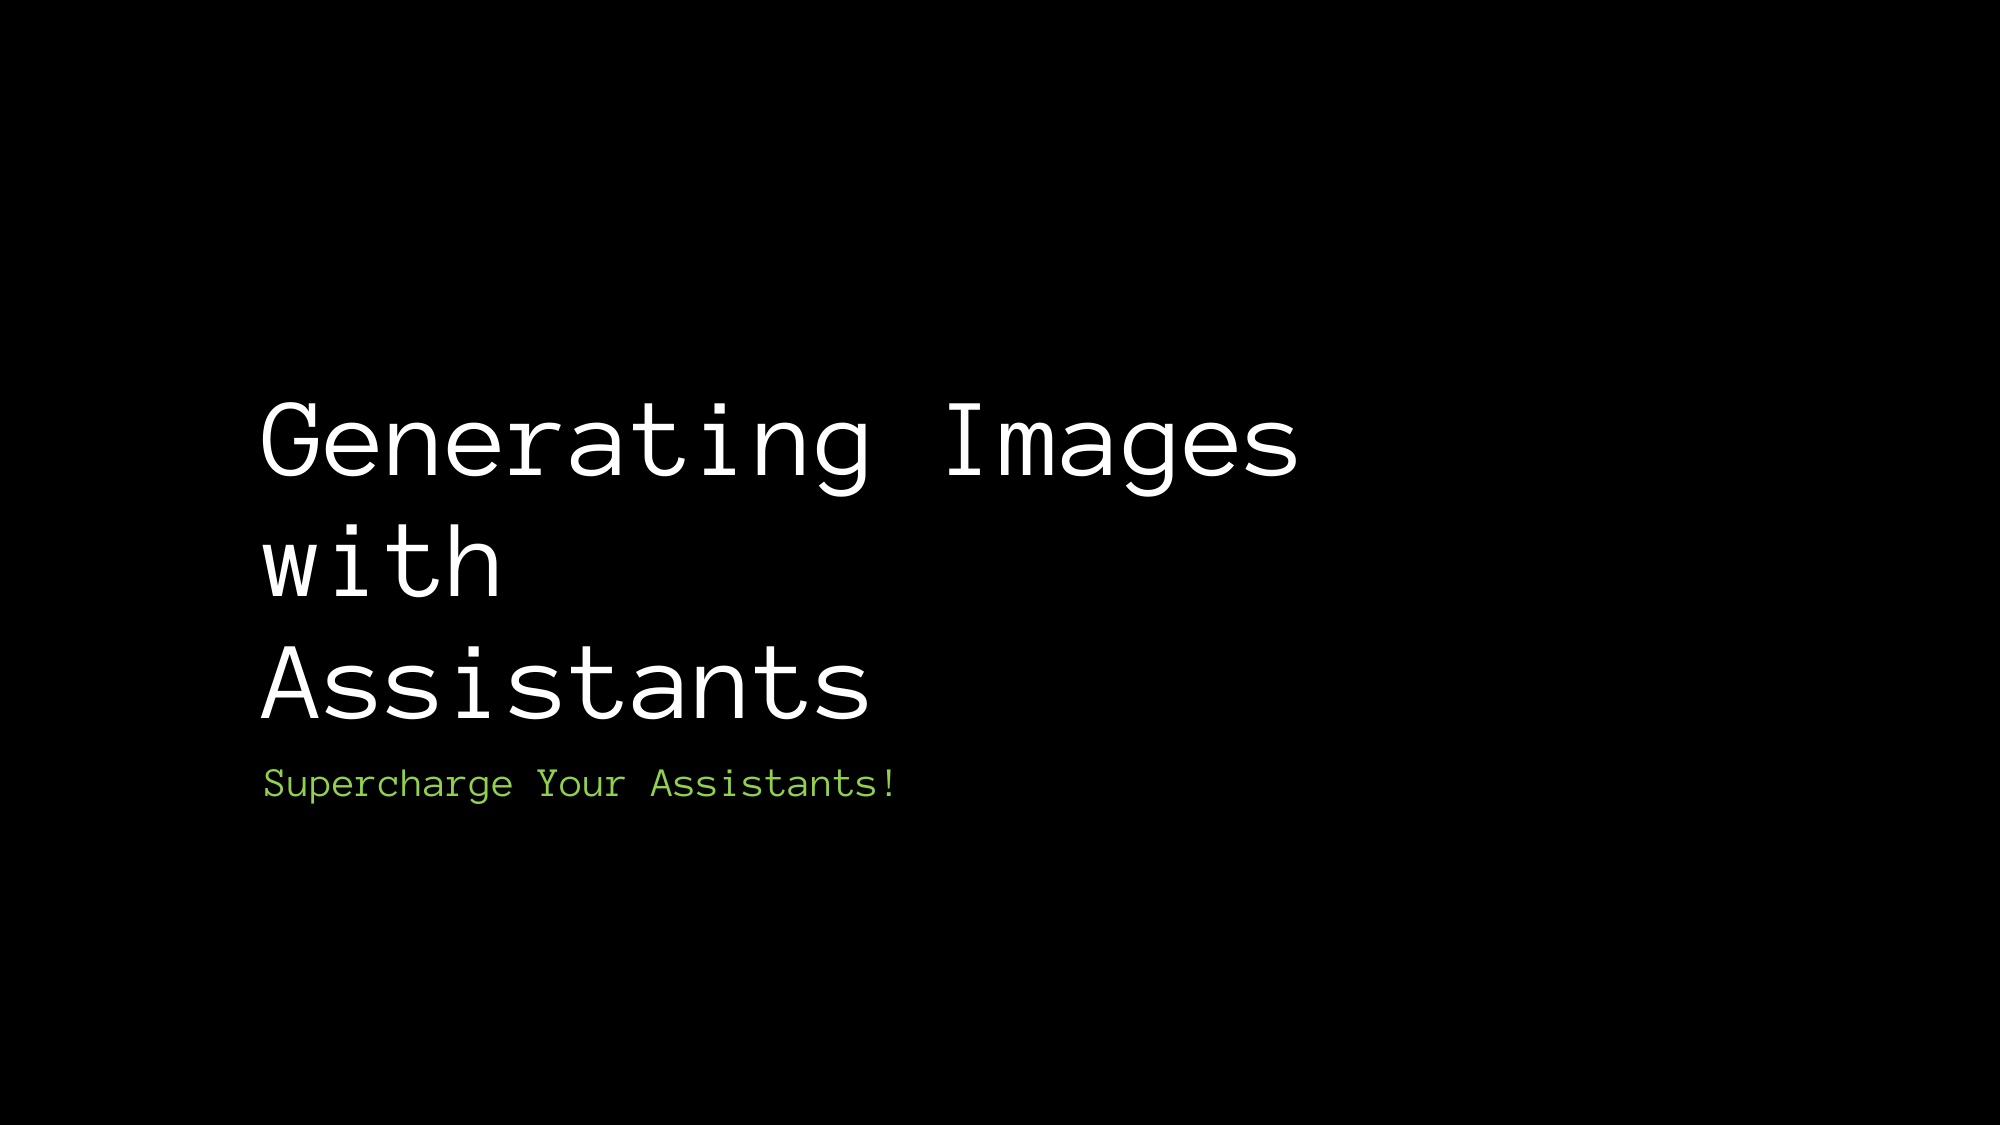

# Generating Images with Assistants
Supercharge Your Assistants!